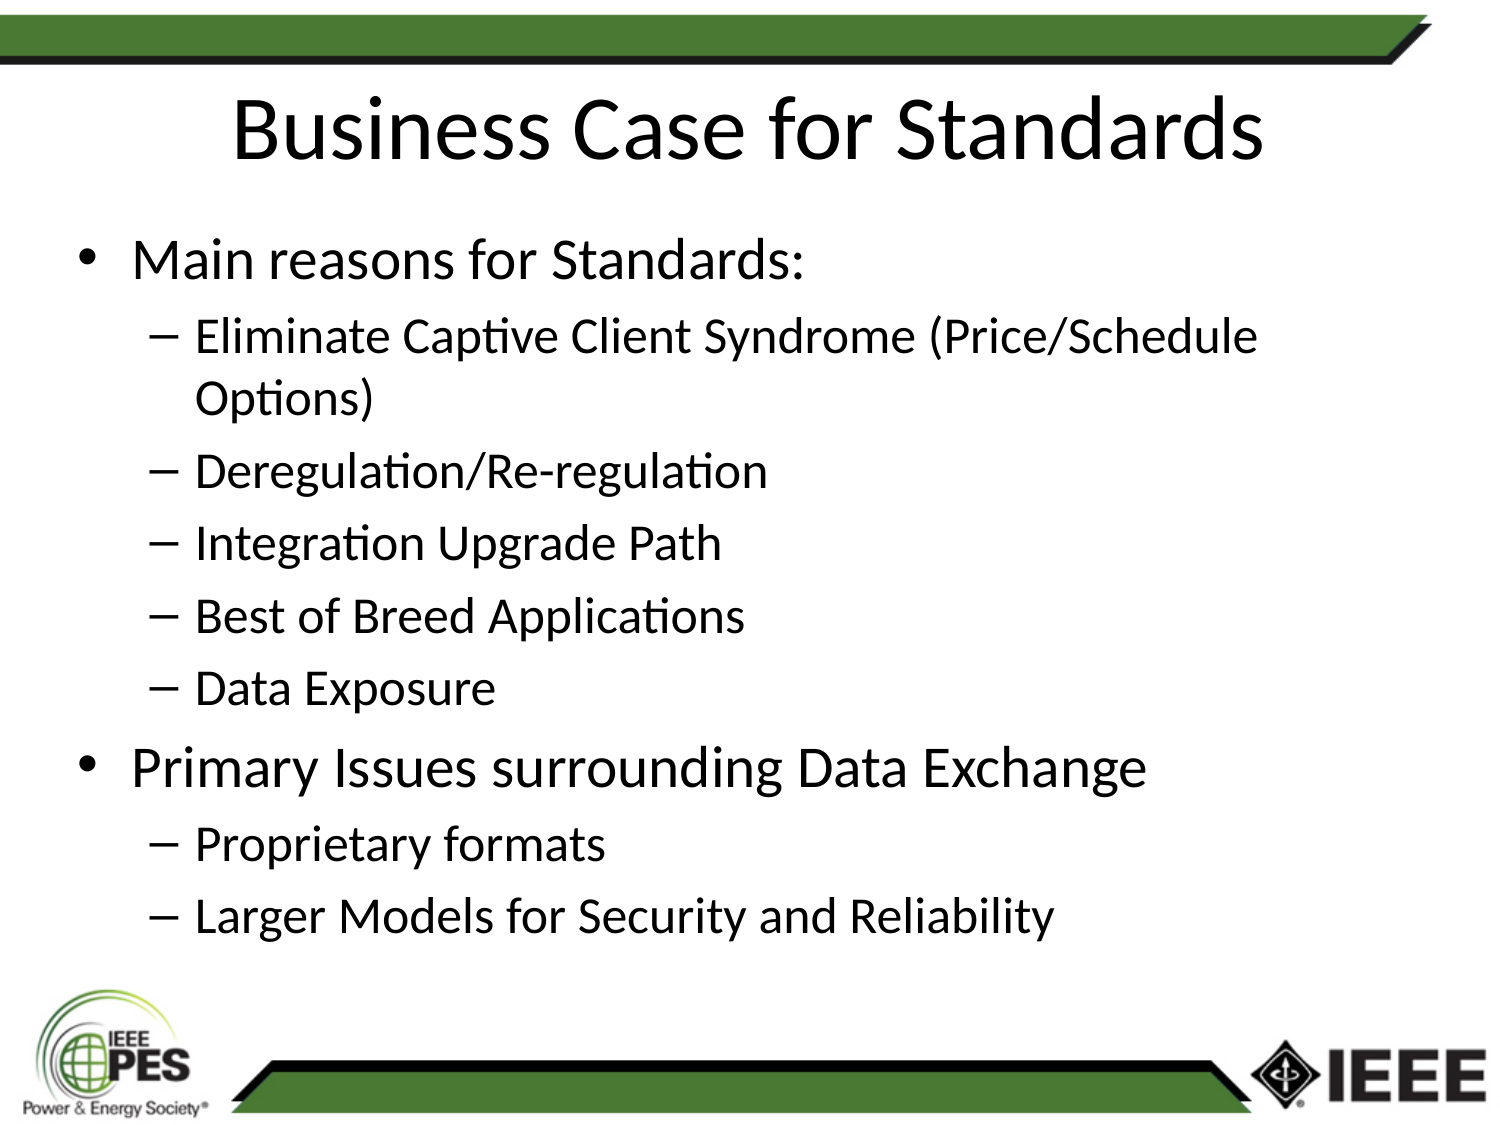

# Business Case for Standards
Main reasons for Standards:
Eliminate Captive Client Syndrome (Price/Schedule Options)
Deregulation/Re-regulation
Integration Upgrade Path
Best of Breed Applications
Data Exposure
Primary Issues surrounding Data Exchange
Proprietary formats
Larger Models for Security and Reliability